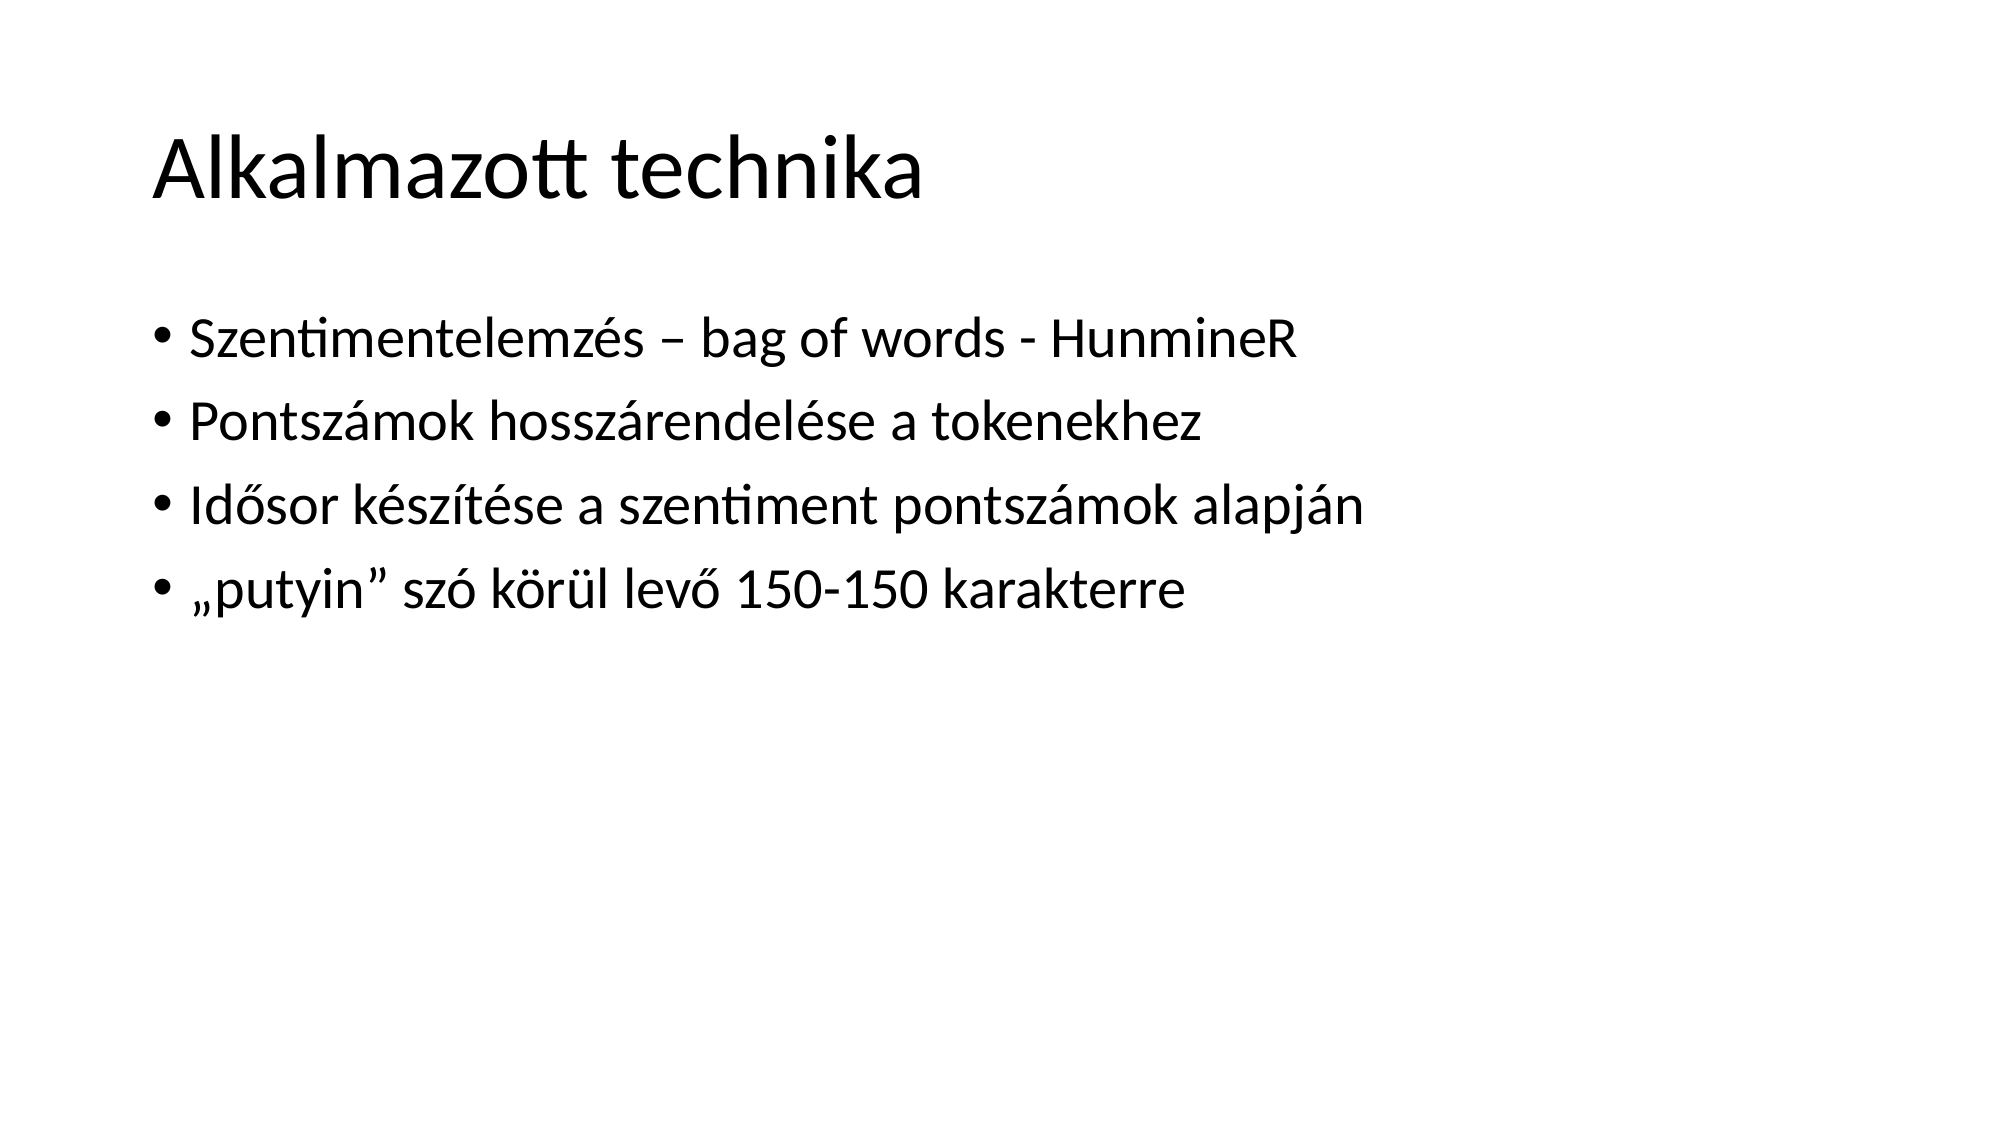

# Alkalmazott technika
Szentimentelemzés – bag of words - HunmineR
Pontszámok hosszárendelése a tokenekhez
Idősor készítése a szentiment pontszámok alapján
„putyin” szó körül levő 150-150 karakterre